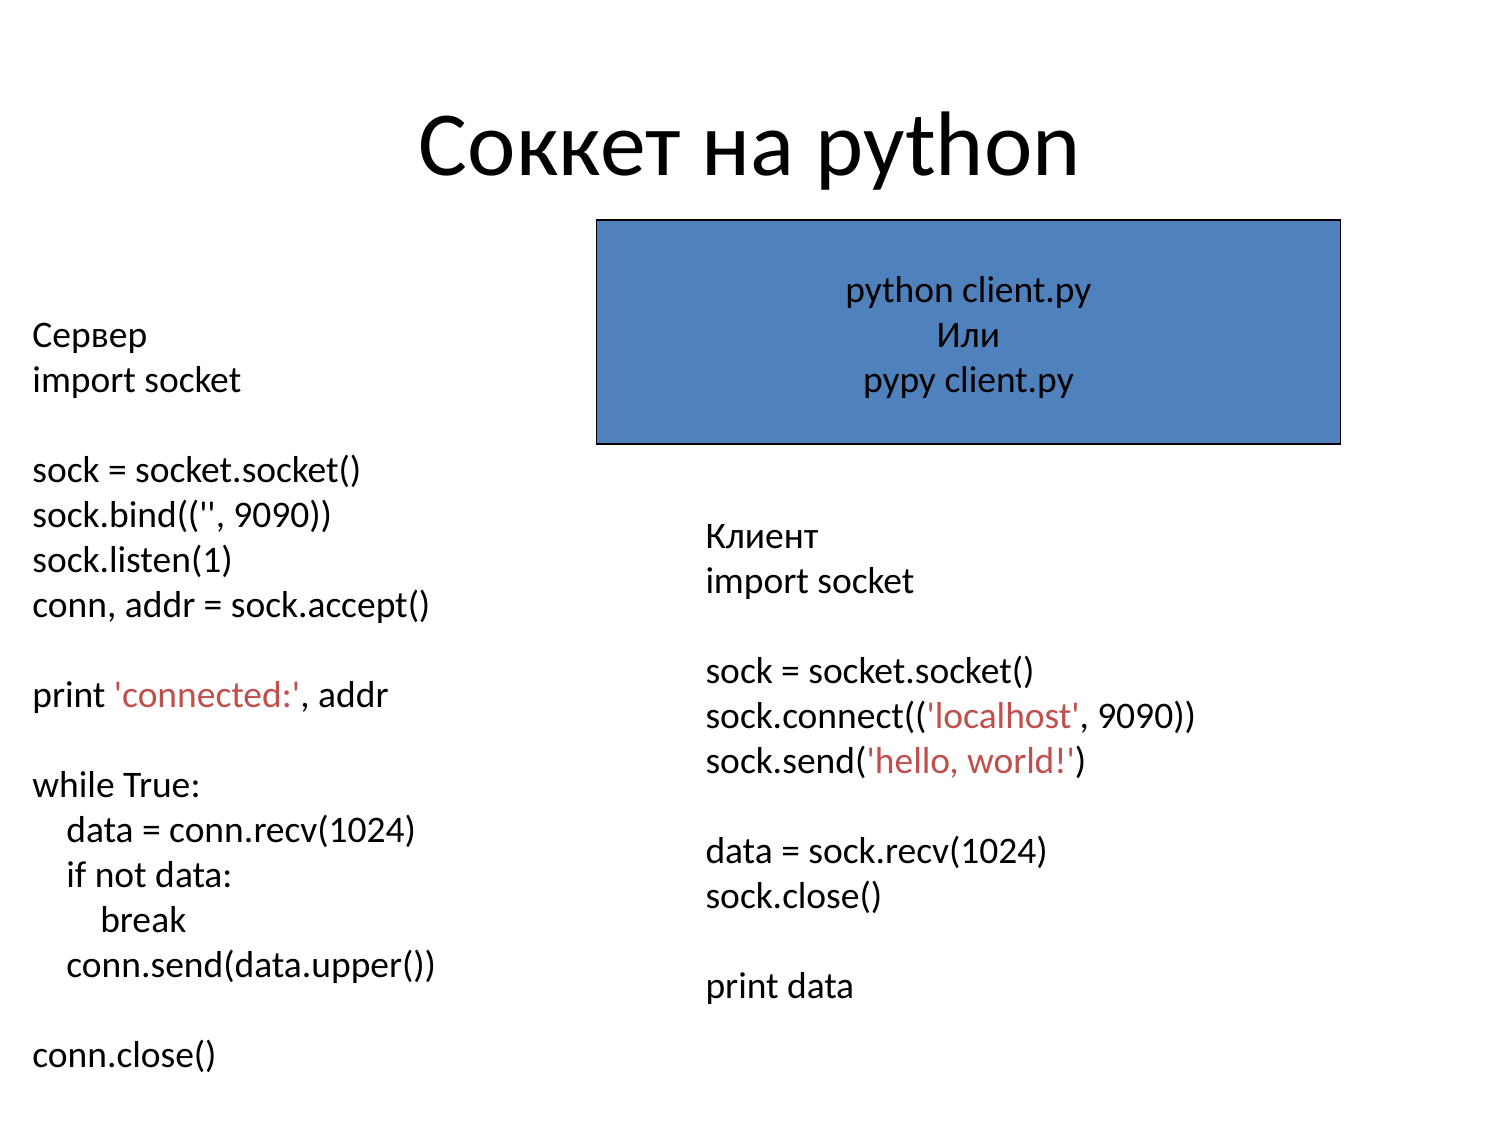

# Соккет на python
python client.py
Или
pypy client.py
Сервер
import socket

sock = socket.socket()
sock.bind(('', 9090))
sock.listen(1)
conn, addr = sock.accept()

print 'connected:', addr

while True:
    data = conn.recv(1024)
    if not data:
        break
    conn.send(data.upper())

conn.close()
Клиент
import socket

sock = socket.socket()
sock.connect(('localhost', 9090))
sock.send('hello, world!')

data = sock.recv(1024)
sock.close()

print data